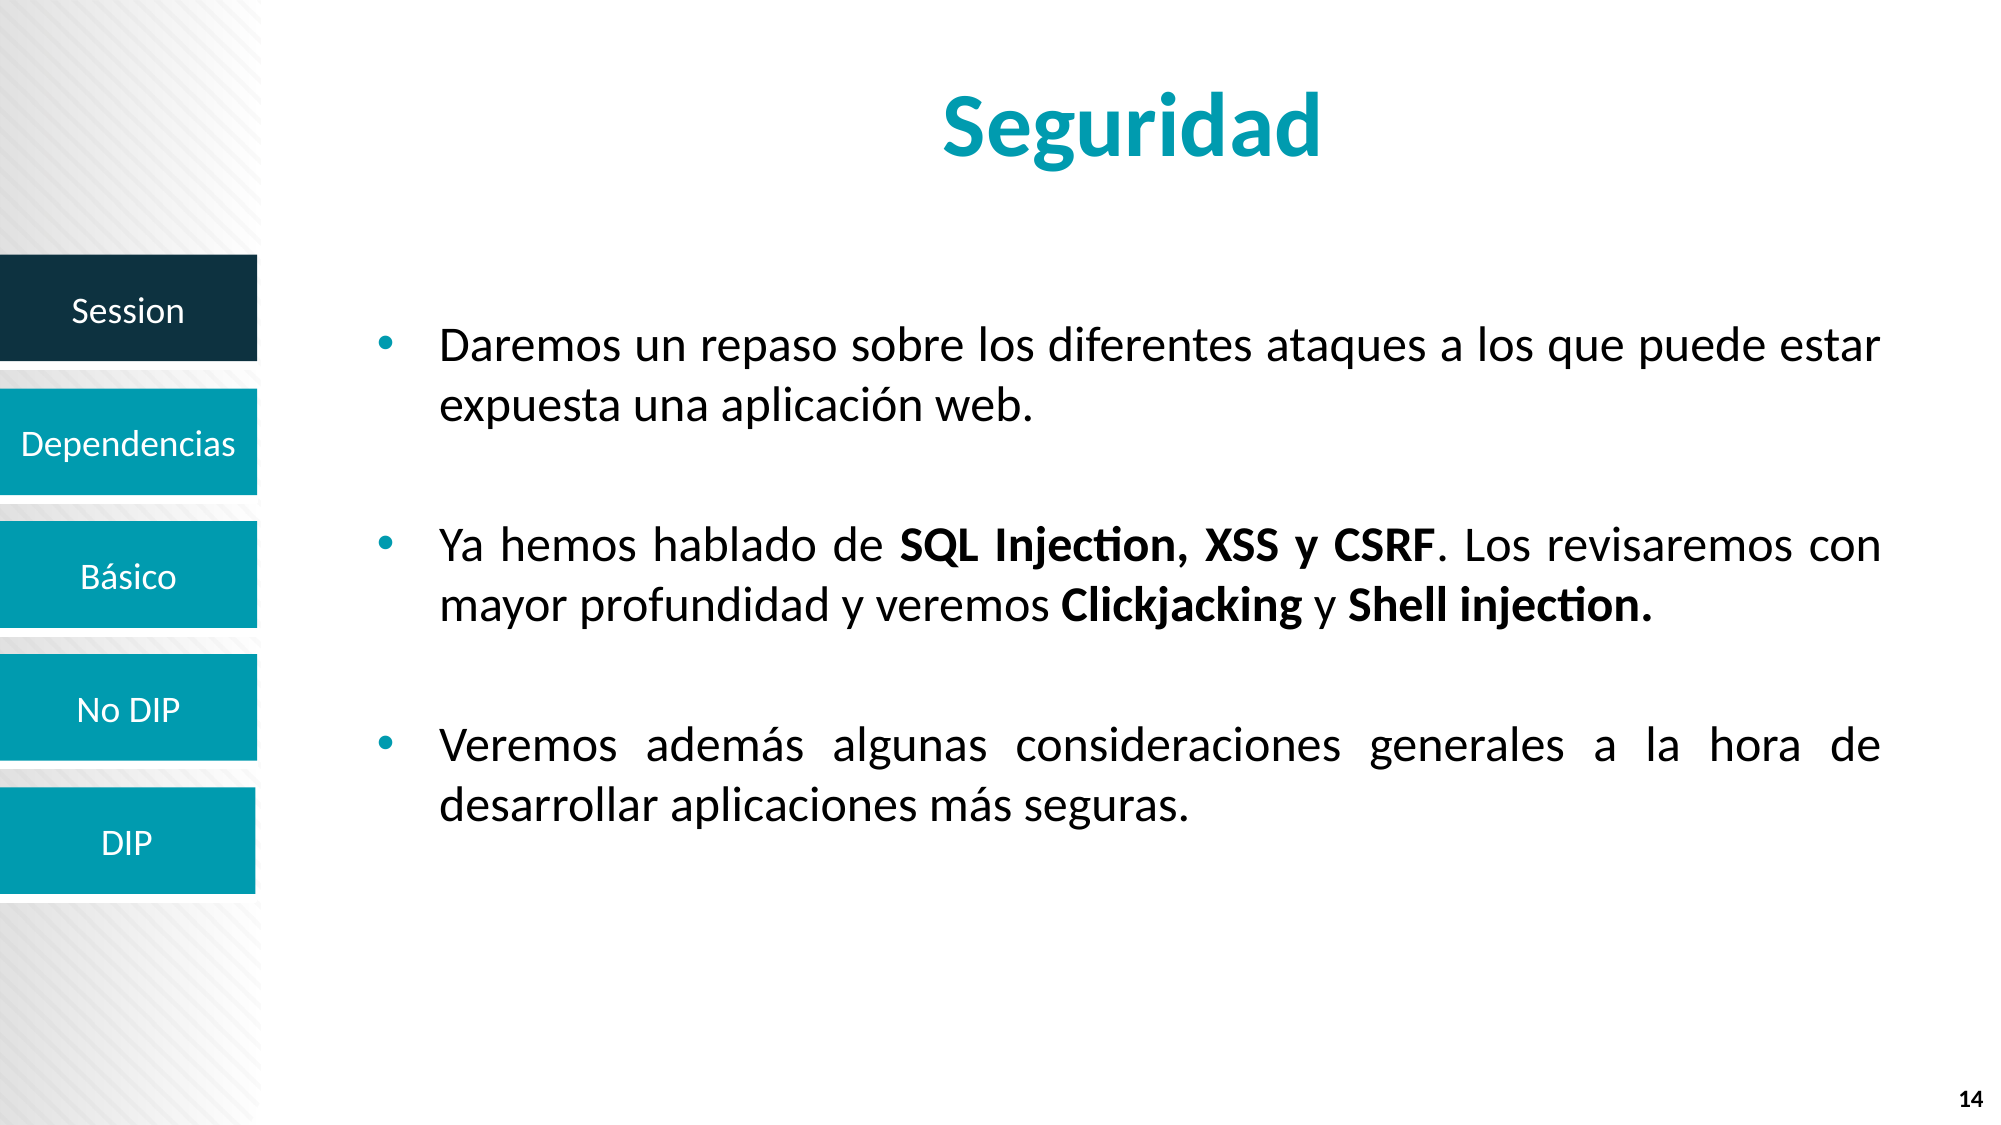

# Seguridad
Daremos un repaso sobre los diferentes ataques a los que puede estar expuesta una aplicación web.

Ya hemos hablado de SQL Injection, XSS y CSRF. Los revisaremos con mayor profundidad y veremos Clickjacking y Shell injection.

Veremos además algunas consideraciones generales a la hora de desarrollar aplicaciones más seguras.
14